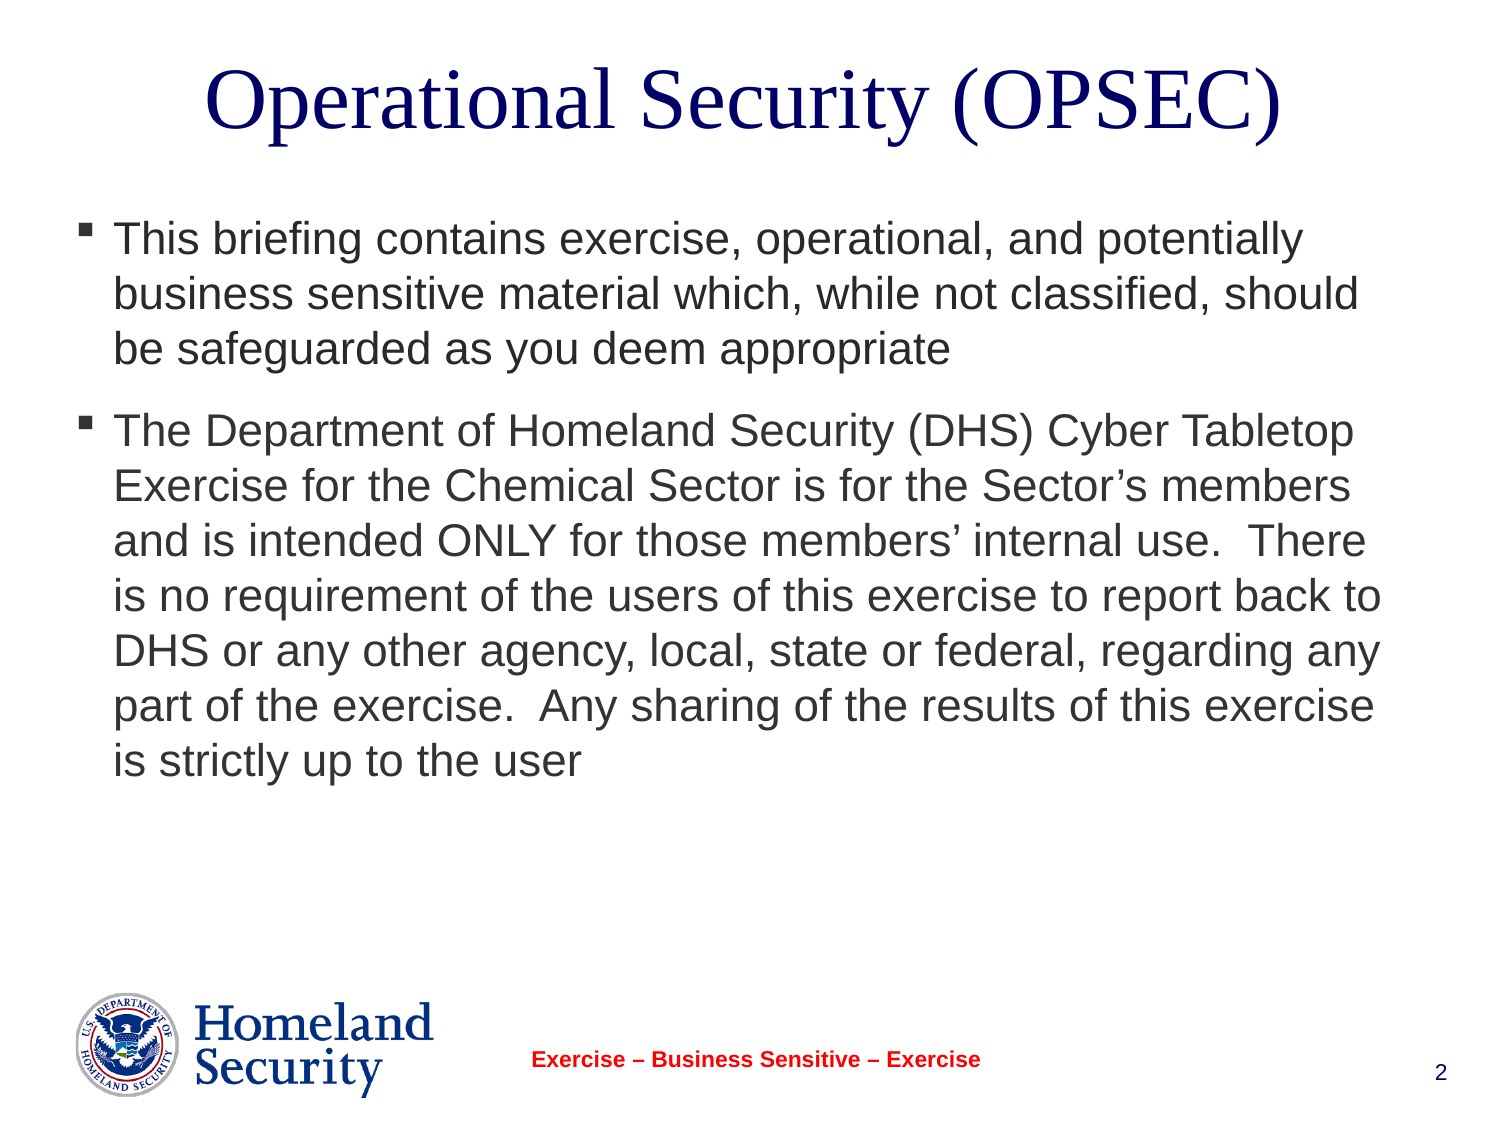

Operational Security (OPSEC)
This briefing contains exercise, operational, and potentially business sensitive material which, while not classified, should be safeguarded as you deem appropriate
The Department of Homeland Security (DHS) Cyber Tabletop Exercise for the Chemical Sector is for the Sector’s members and is intended ONLY for those members’ internal use.  There is no requirement of the users of this exercise to report back to DHS or any other agency, local, state or federal, regarding any part of the exercise.  Any sharing of the results of this exercise is strictly up to the user

Exercise – Business Sensitive – Exercise
2
2